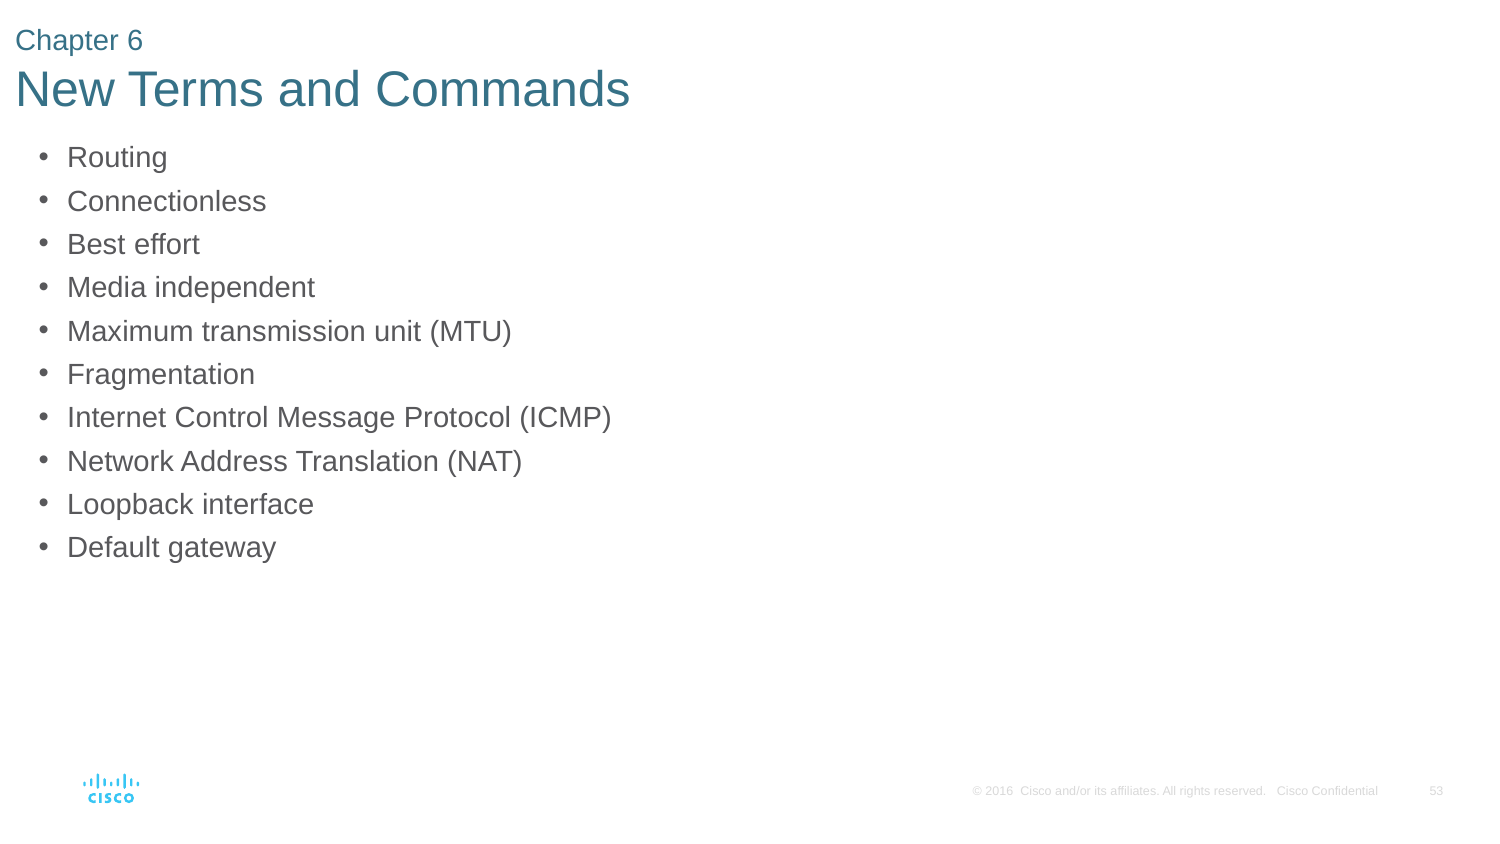

# Chapter 6 New Terms and Commands
Routing
Connectionless
Best effort
Media independent
Maximum transmission unit (MTU)
Fragmentation
Internet Control Message Protocol (ICMP)
Network Address Translation (NAT)
Loopback interface
Default gateway